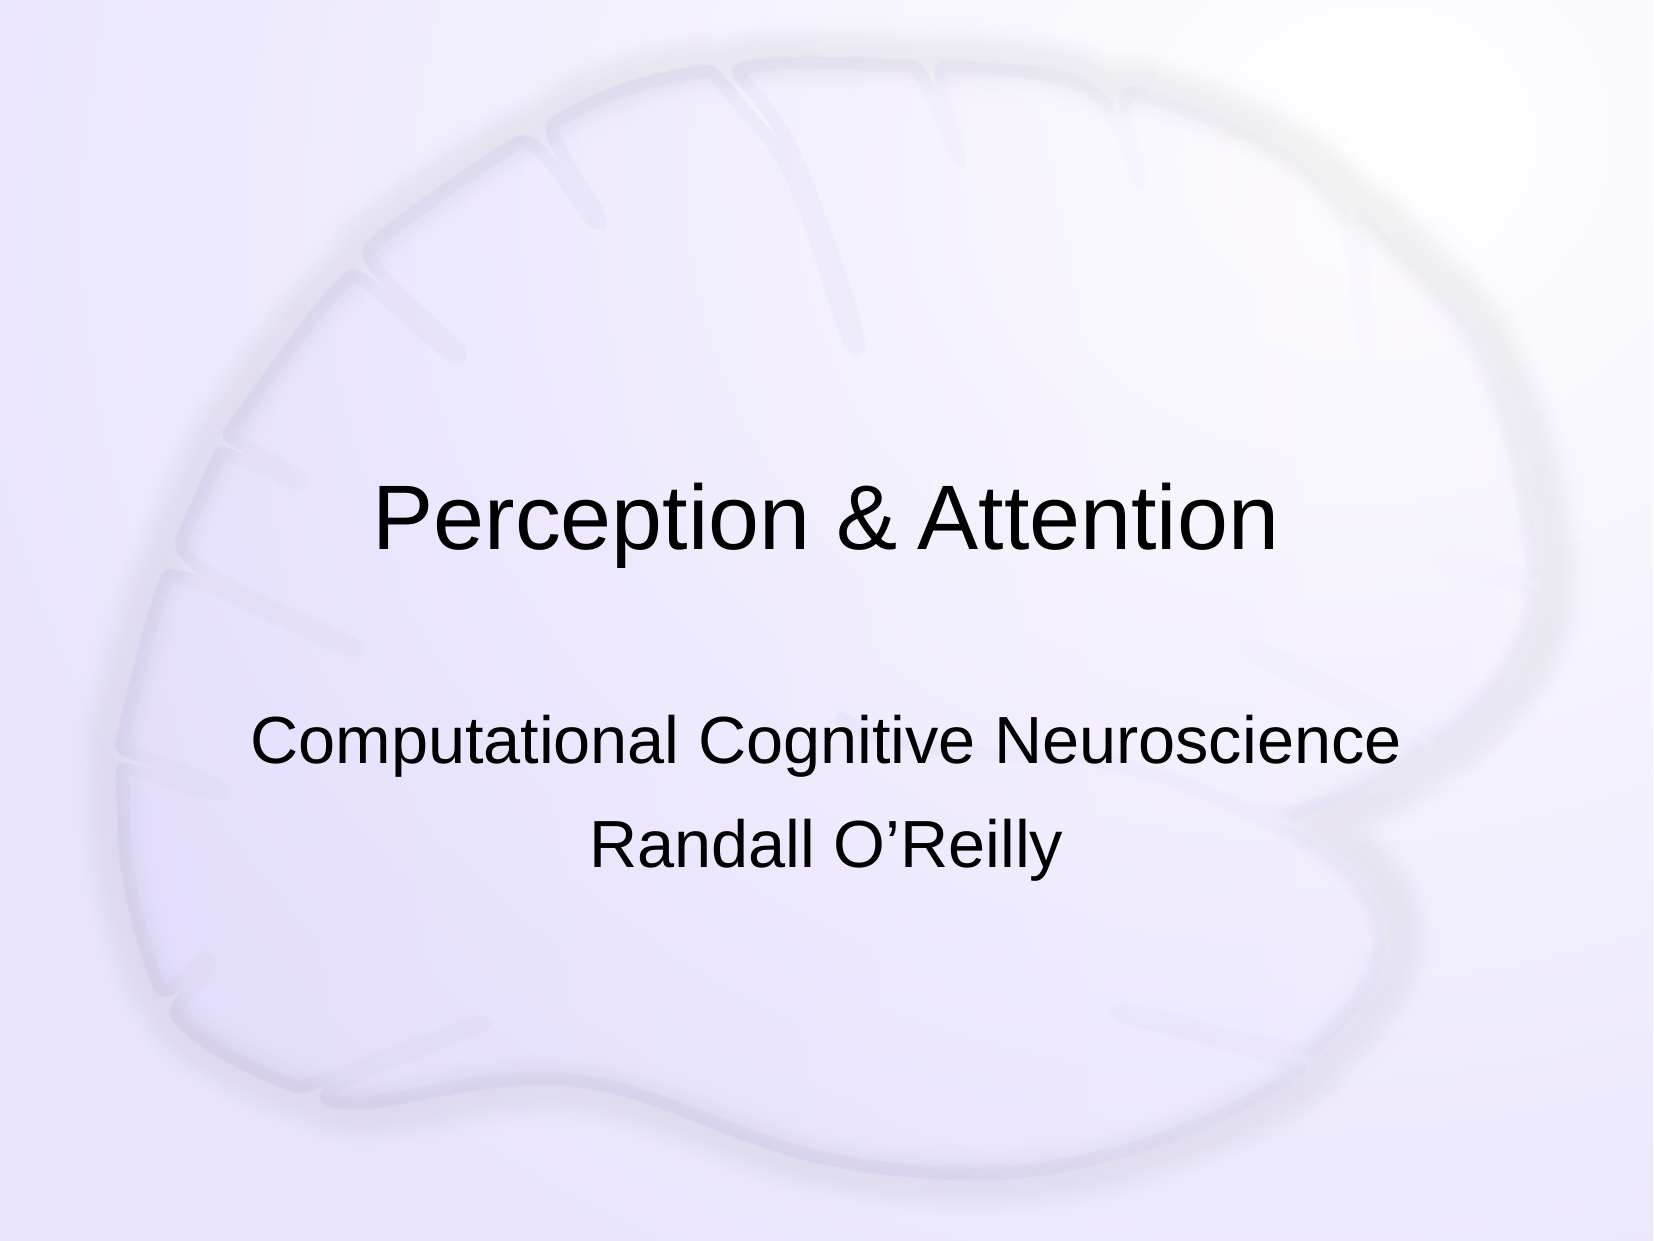

# Perception & Attention
Computational Cognitive Neuroscience
Randall O’Reilly